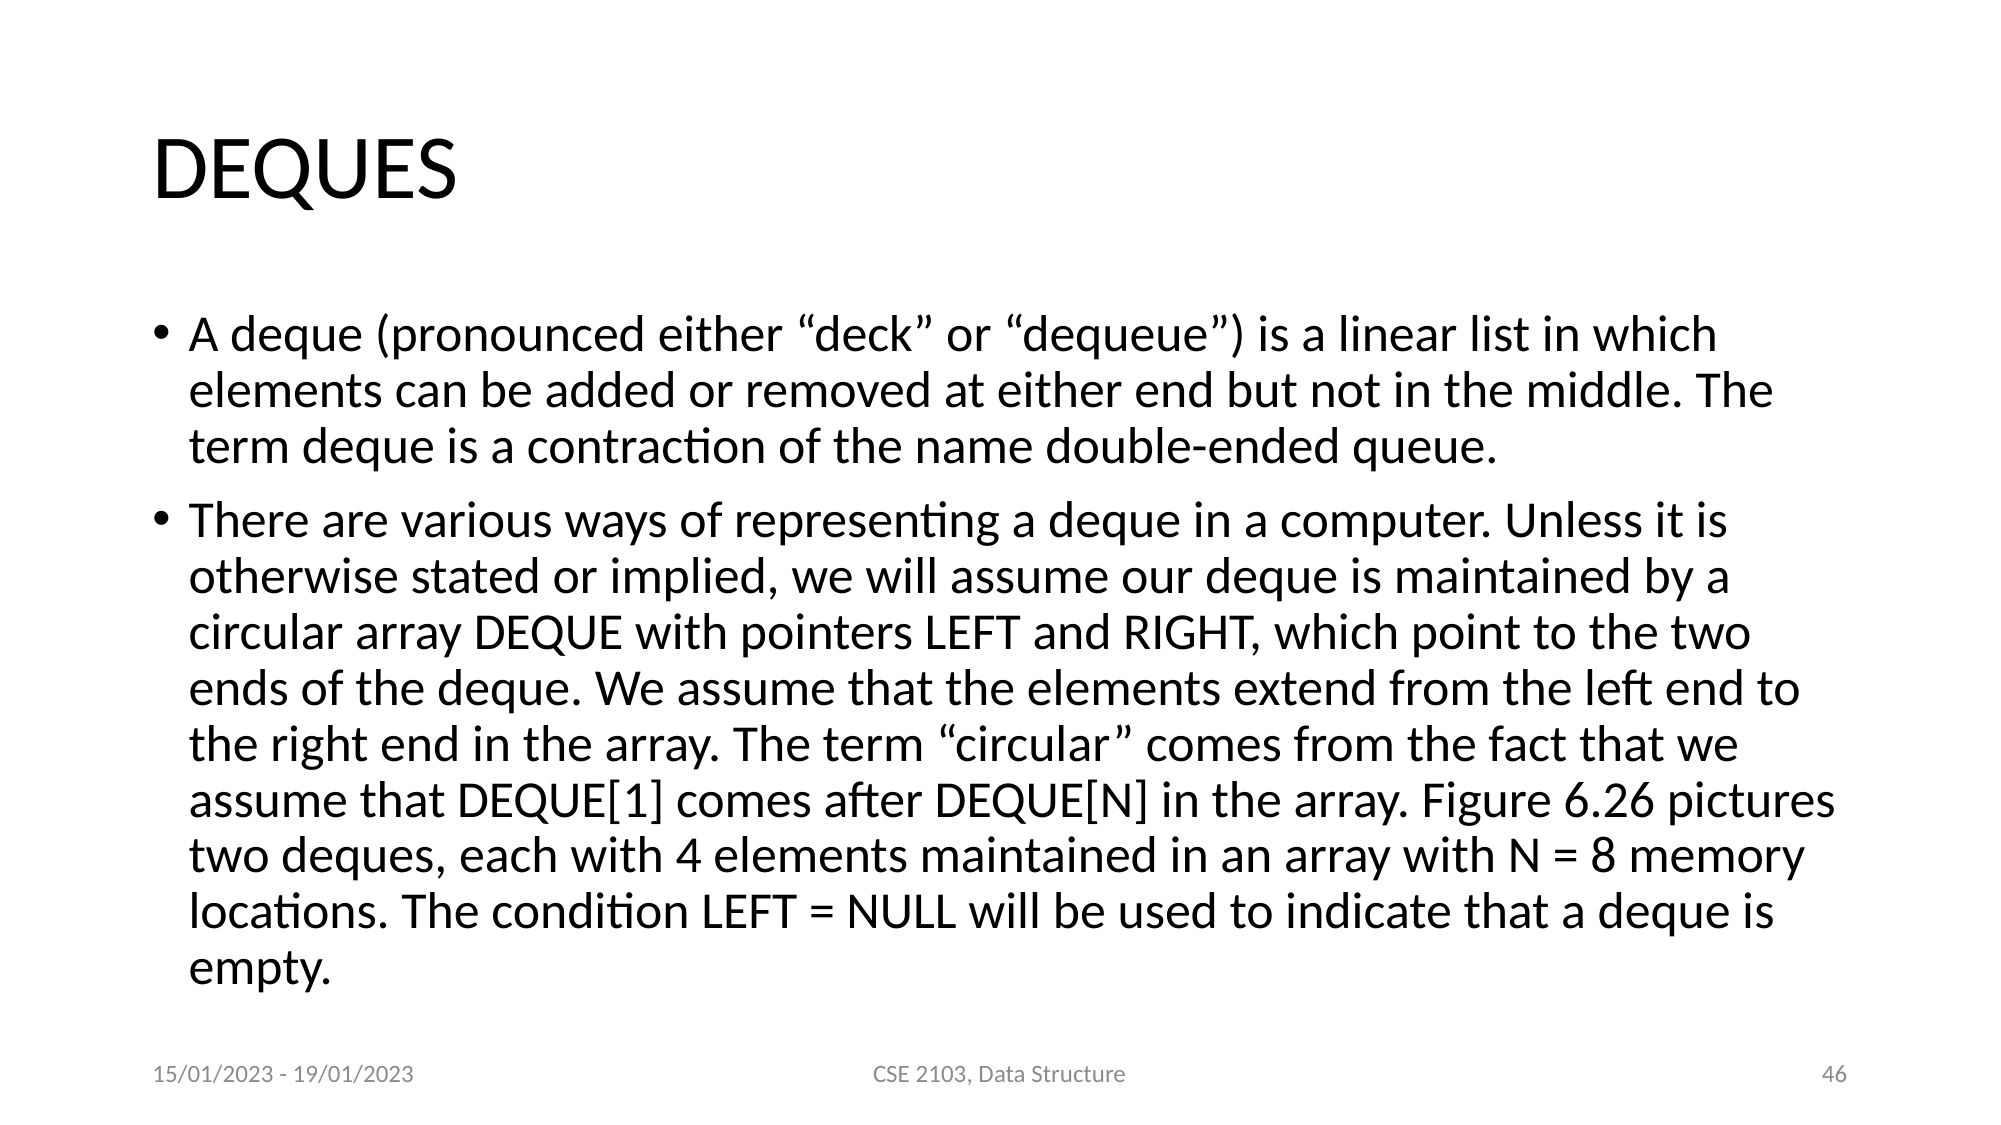

# DEQUES
A deque (pronounced either “deck” or “dequeue”) is a linear list in which elements can be added or removed at either end but not in the middle. The term deque is a contraction of the name double-ended queue.
There are various ways of representing a deque in a computer. Unless it is otherwise stated or implied, we will assume our deque is maintained by a circular array DEQUE with pointers LEFT and RIGHT, which point to the two ends of the deque. We assume that the elements extend from the left end to the right end in the array. The term “circular” comes from the fact that we assume that DEQUE[1] comes after DEQUE[N] in the array. Figure 6.26 pictures two deques, each with 4 elements maintained in an array with N = 8 memory locations. The condition LEFT = NULL will be used to indicate that a deque is empty.
15/01/2023 - 19/01/2023
CSE 2103, Data Structure
46